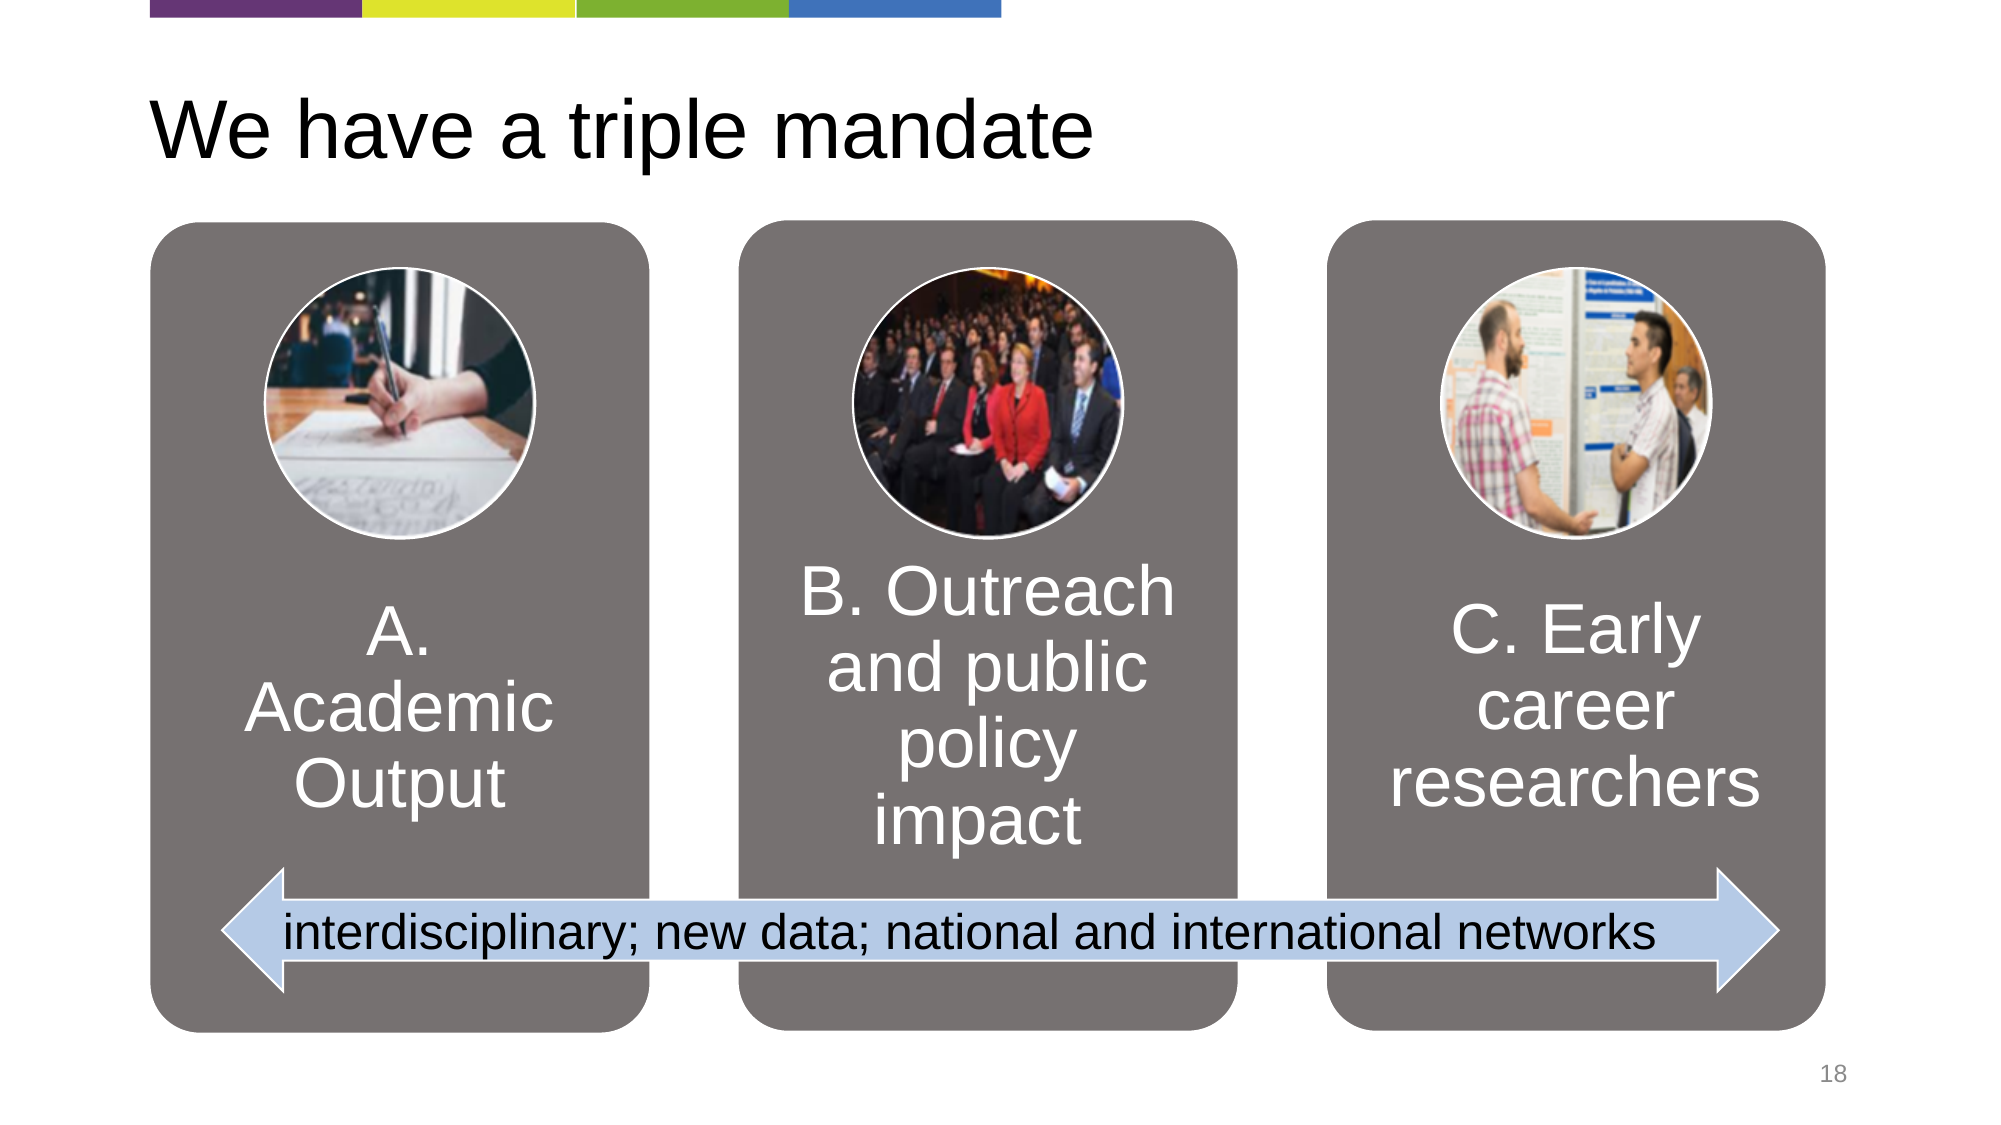

We have a triple mandate
B. Outreach and public policy impact

C. Early career researchers

A. Academic Output

interdisciplinary; new data; national and international networks
18